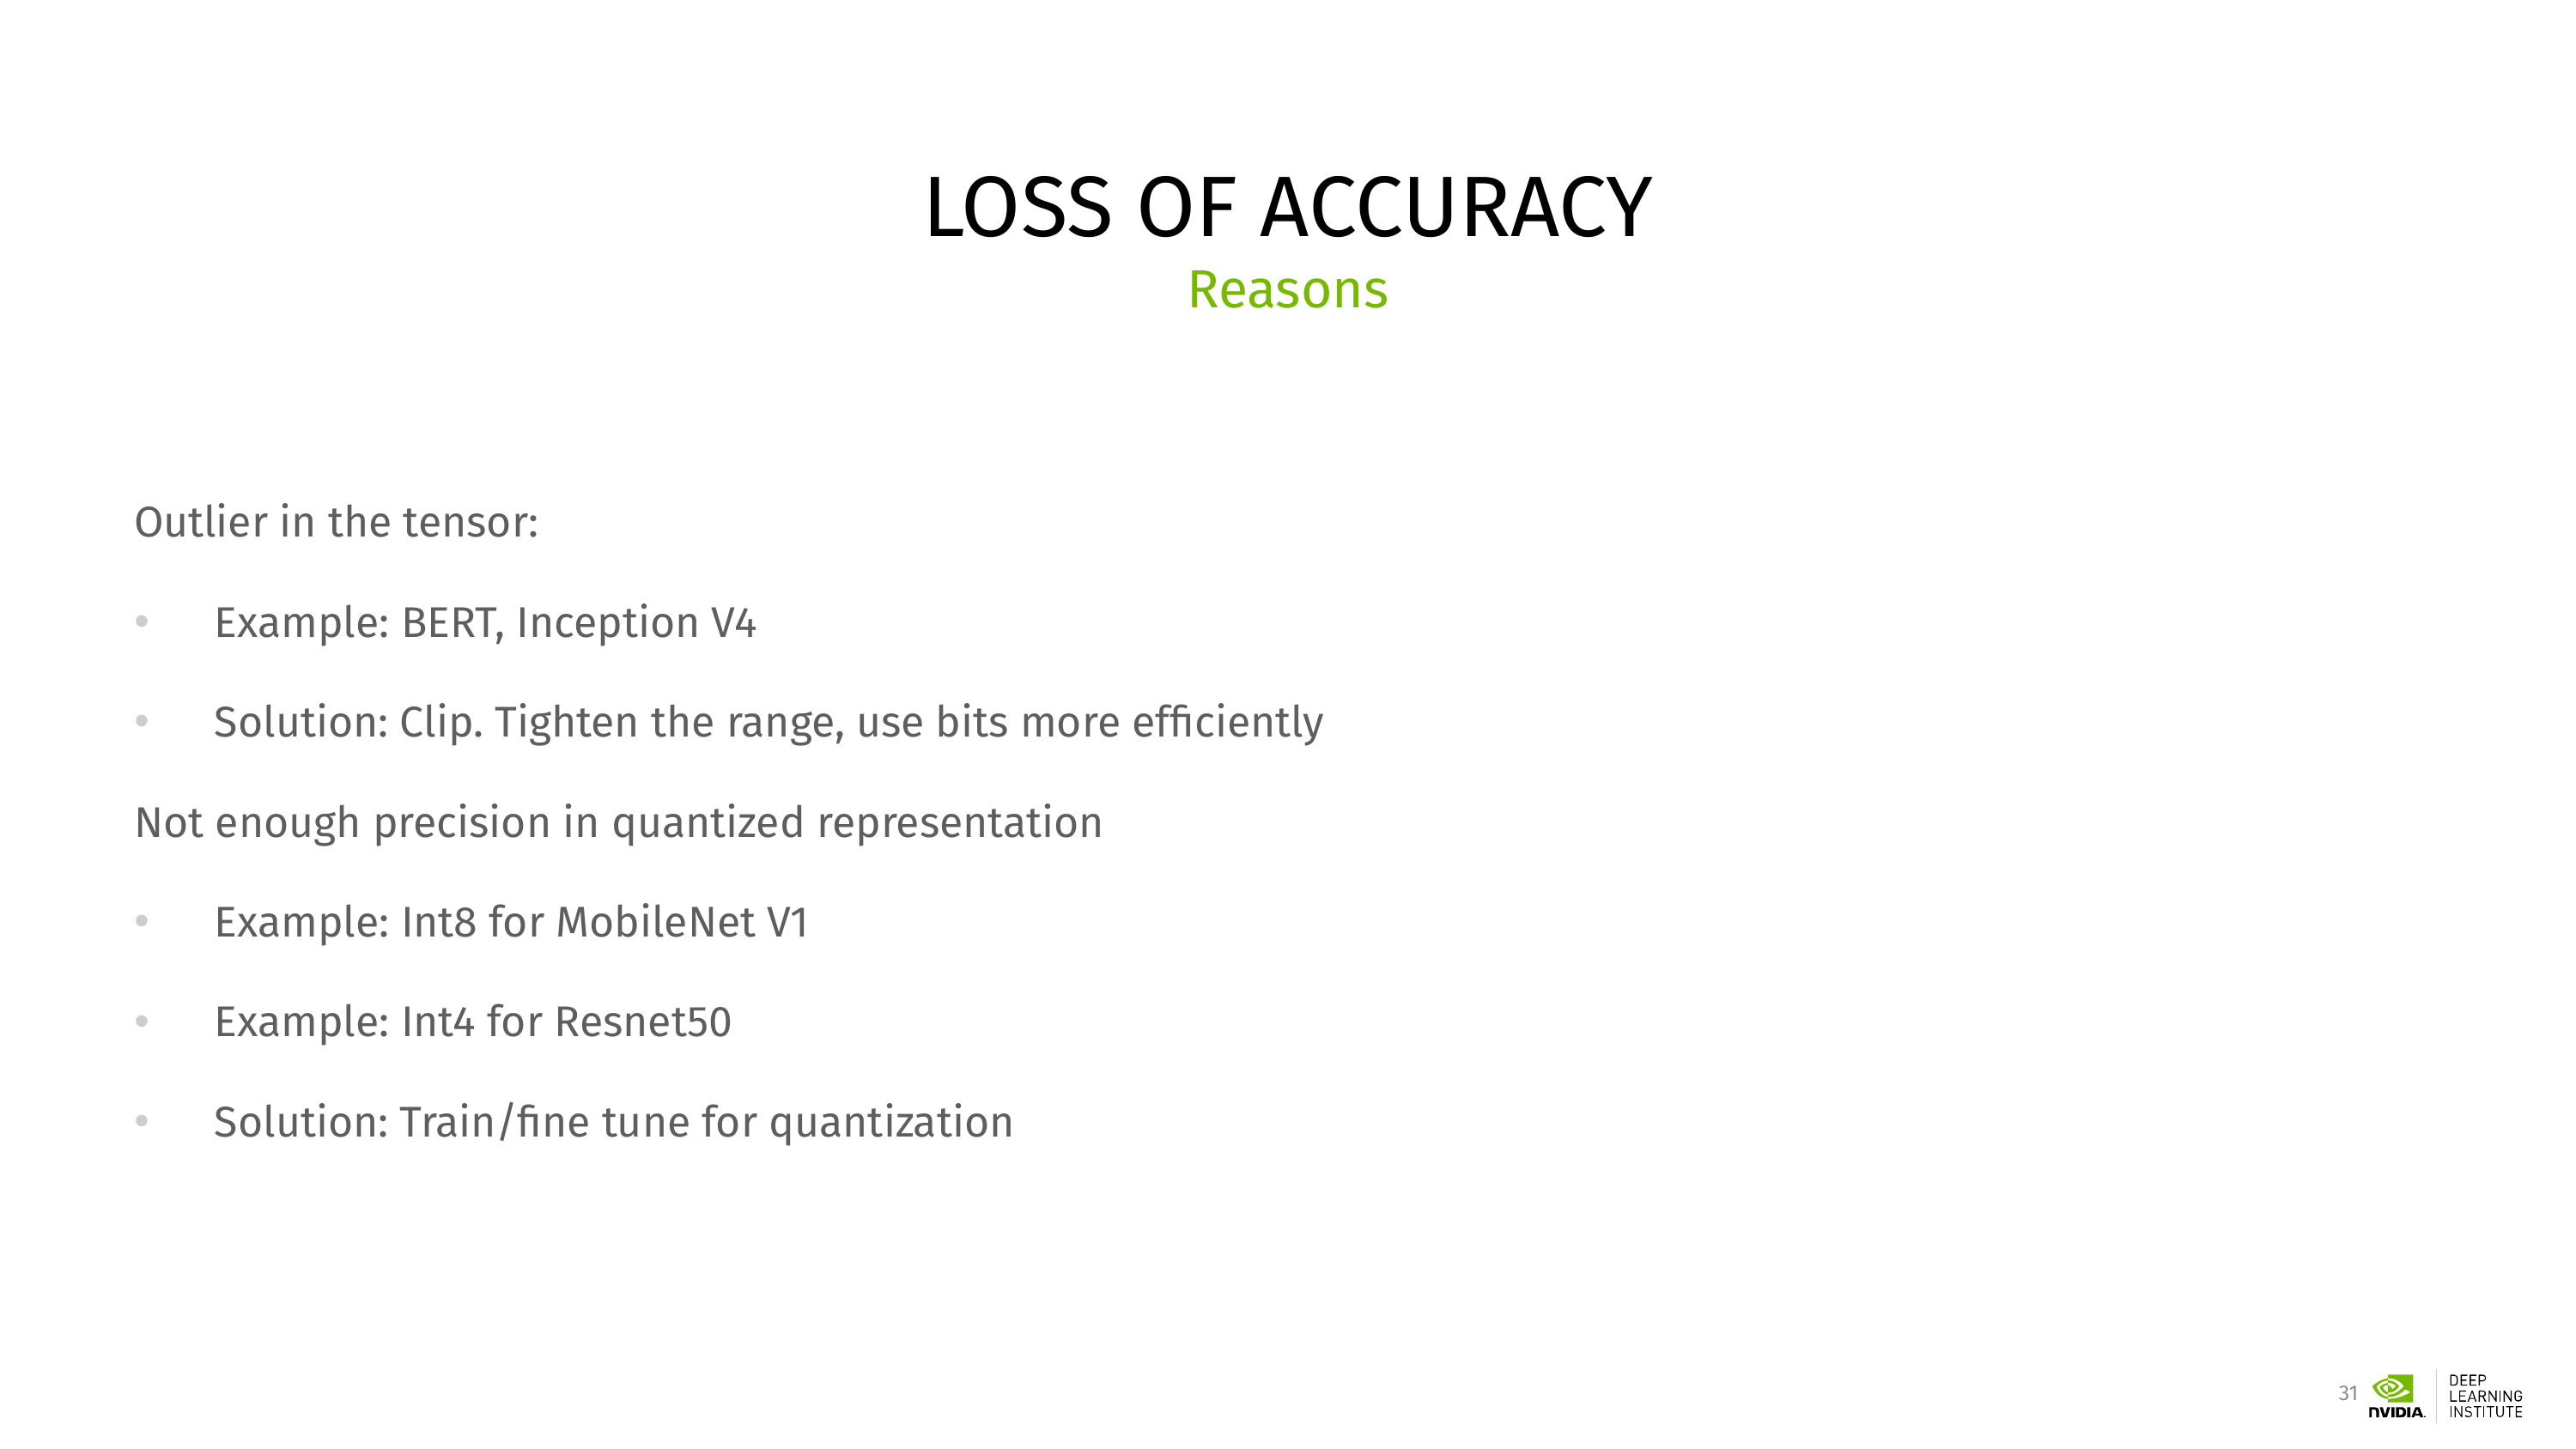

# Loss of accuracy
Reasons
Outlier in the tensor:
Example: BERT, Inception V4
Solution: Clip. Tighten the range, use bits more efficiently
Not enough precision in quantized representation
Example: Int8 for MobileNet V1
Example: Int4 for Resnet50
Solution: Train/fine tune for quantization